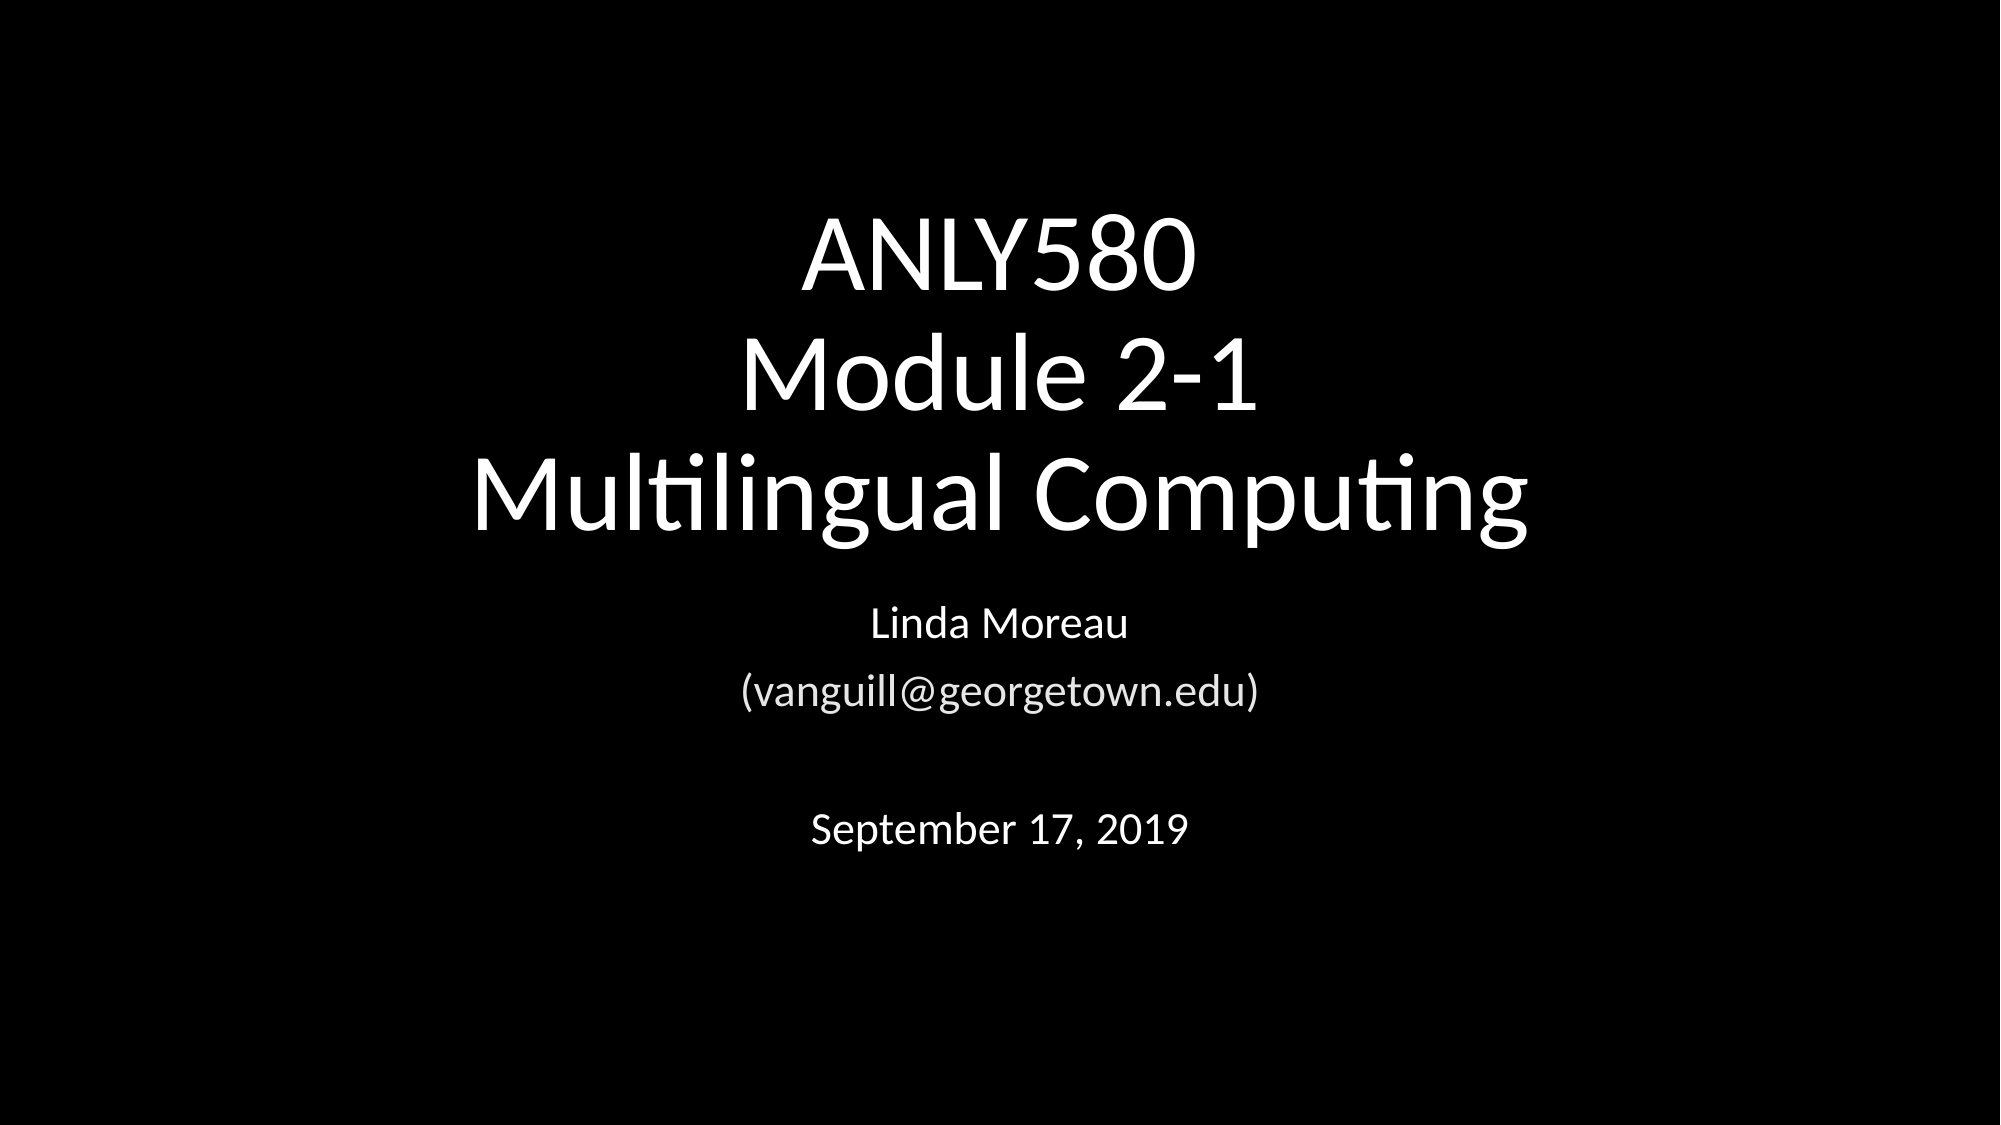

# ANLY580 Module 2-1 Multilingual Computing
Linda Moreau
(vanguill@georgetown.edu)

September 17, 2019